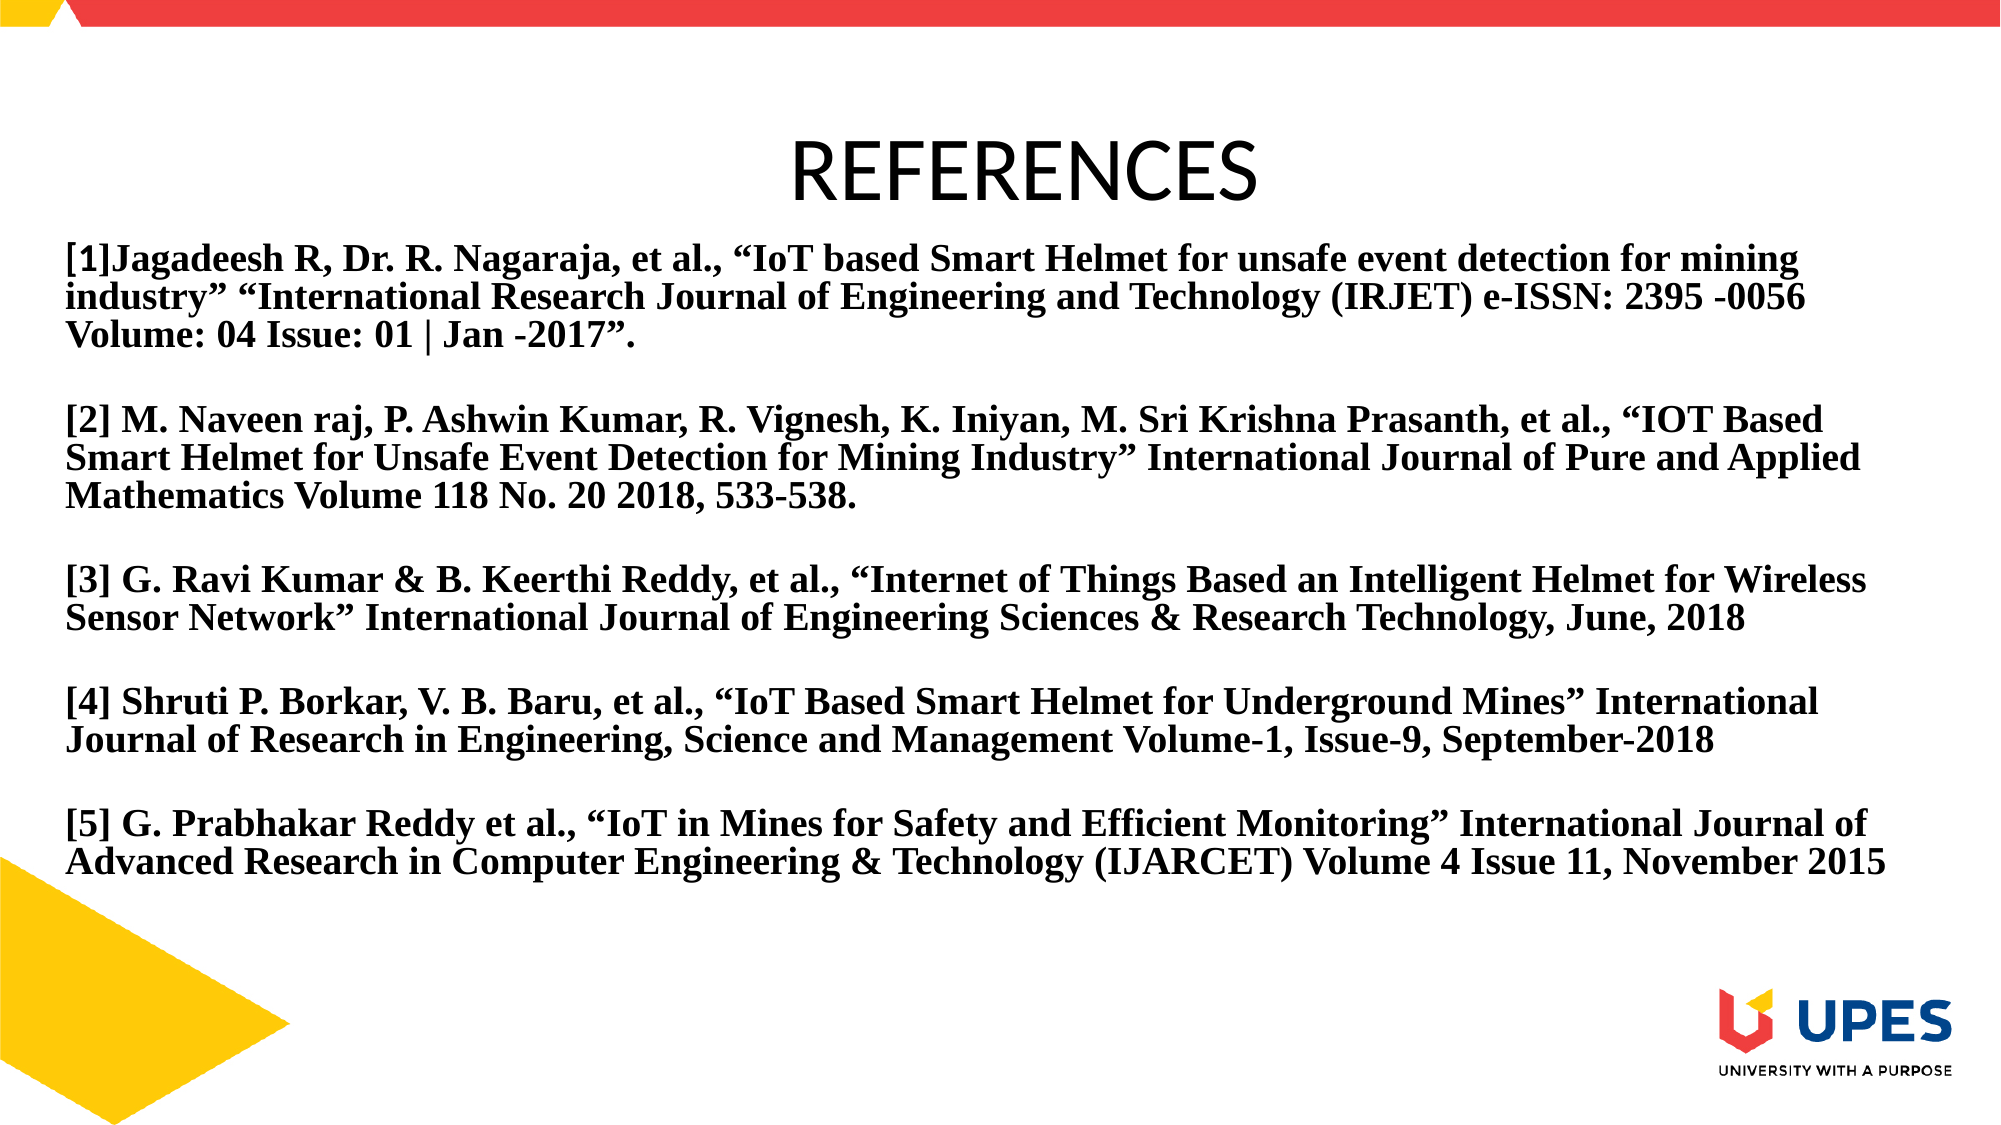

# REFERENCES
[1]Jagadeesh R, Dr. R. Nagaraja, et al., “IoT based Smart Helmet for unsafe event detection for mining industry” “International Research Journal of Engineering and Technology (IRJET) e-ISSN: 2395 -0056 Volume: 04 Issue: 01 | Jan -2017”.
[2] M. Naveen raj, P. Ashwin Kumar, R. Vignesh, K. Iniyan, M. Sri Krishna Prasanth, et al., “IOT Based Smart Helmet for Unsafe Event Detection for Mining Industry” International Journal of Pure and Applied Mathematics Volume 118 No. 20 2018, 533-538.
[3] G. Ravi Kumar & B. Keerthi Reddy, et al., “Internet of Things Based an Intelligent Helmet for Wireless Sensor Network” International Journal of Engineering Sciences & Research Technology, June, 2018
[4] Shruti P. Borkar, V. B. Baru, et al., “IoT Based Smart Helmet for Underground Mines” International Journal of Research in Engineering, Science and Management Volume-1, Issue-9, September-2018
[5] G. Prabhakar Reddy et al., “IoT in Mines for Safety and Efficient Monitoring” International Journal of Advanced Research in Computer Engineering & Technology (IJARCET) Volume 4 Issue 11, November 2015